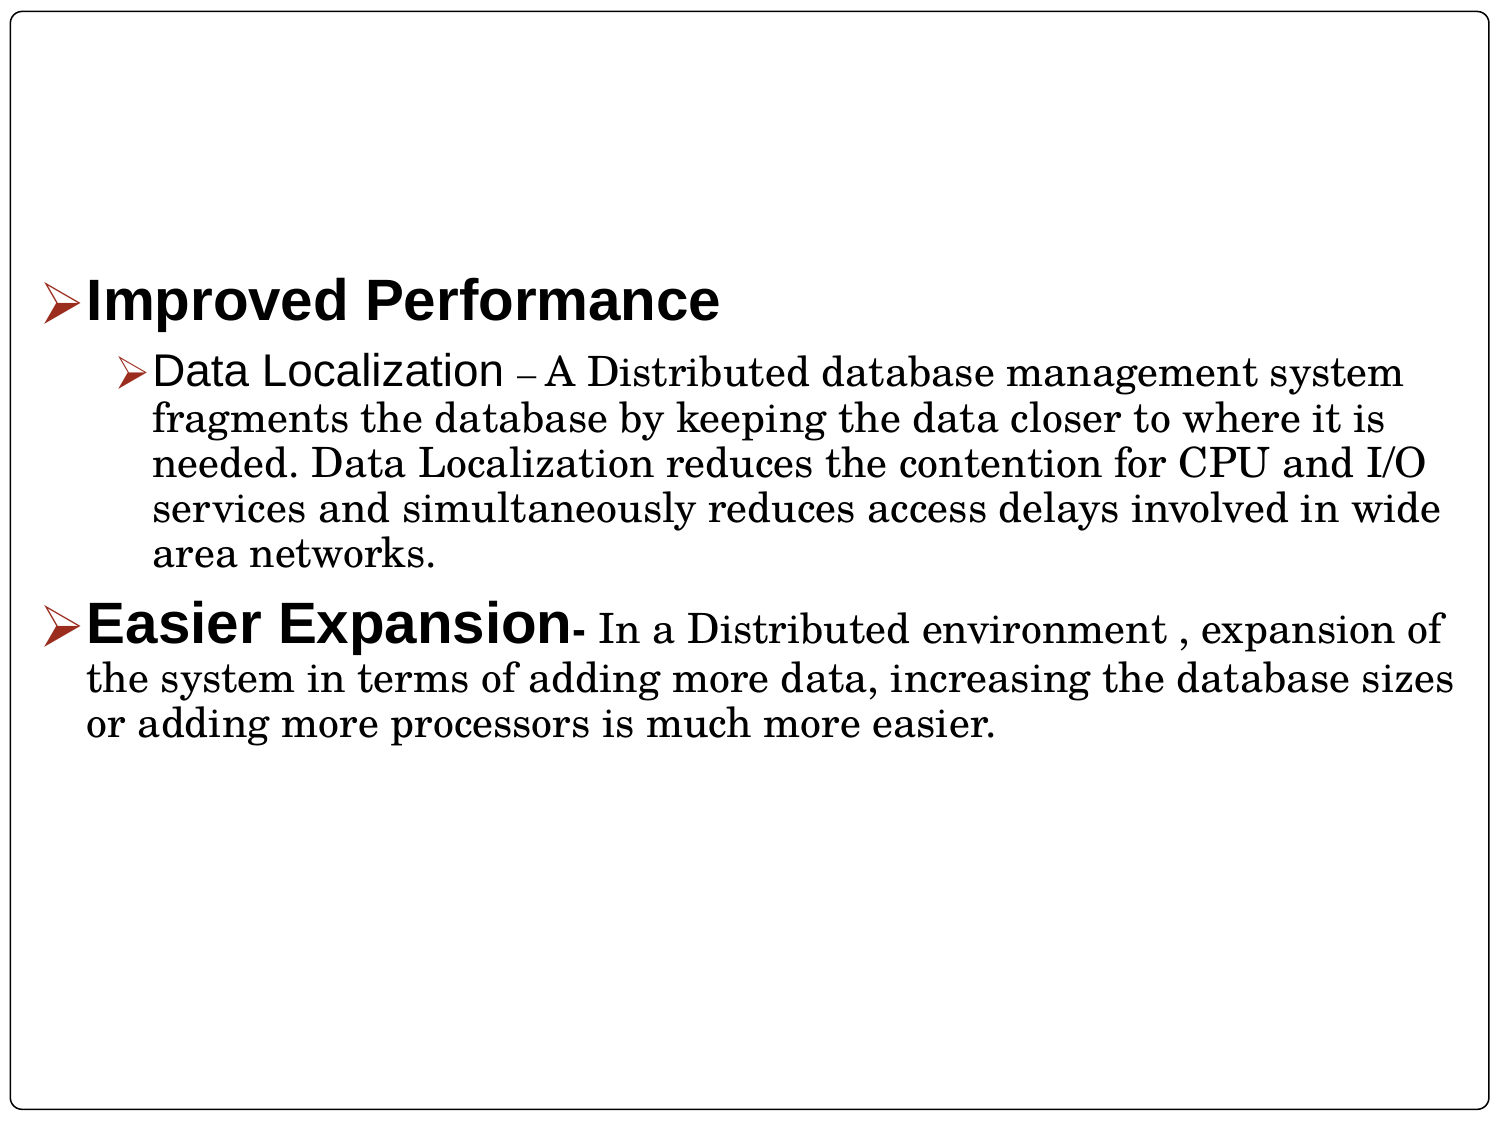

Improved Performance
Data Localization – A Distributed database management system fragments the database by keeping the data closer to where it is needed. Data Localization reduces the contention for CPU and I/O services and simultaneously reduces access delays involved in wide area networks.
Easier Expansion- In a Distributed environment , expansion of the system in terms of adding more data, increasing the database sizes or adding more processors is much more easier.